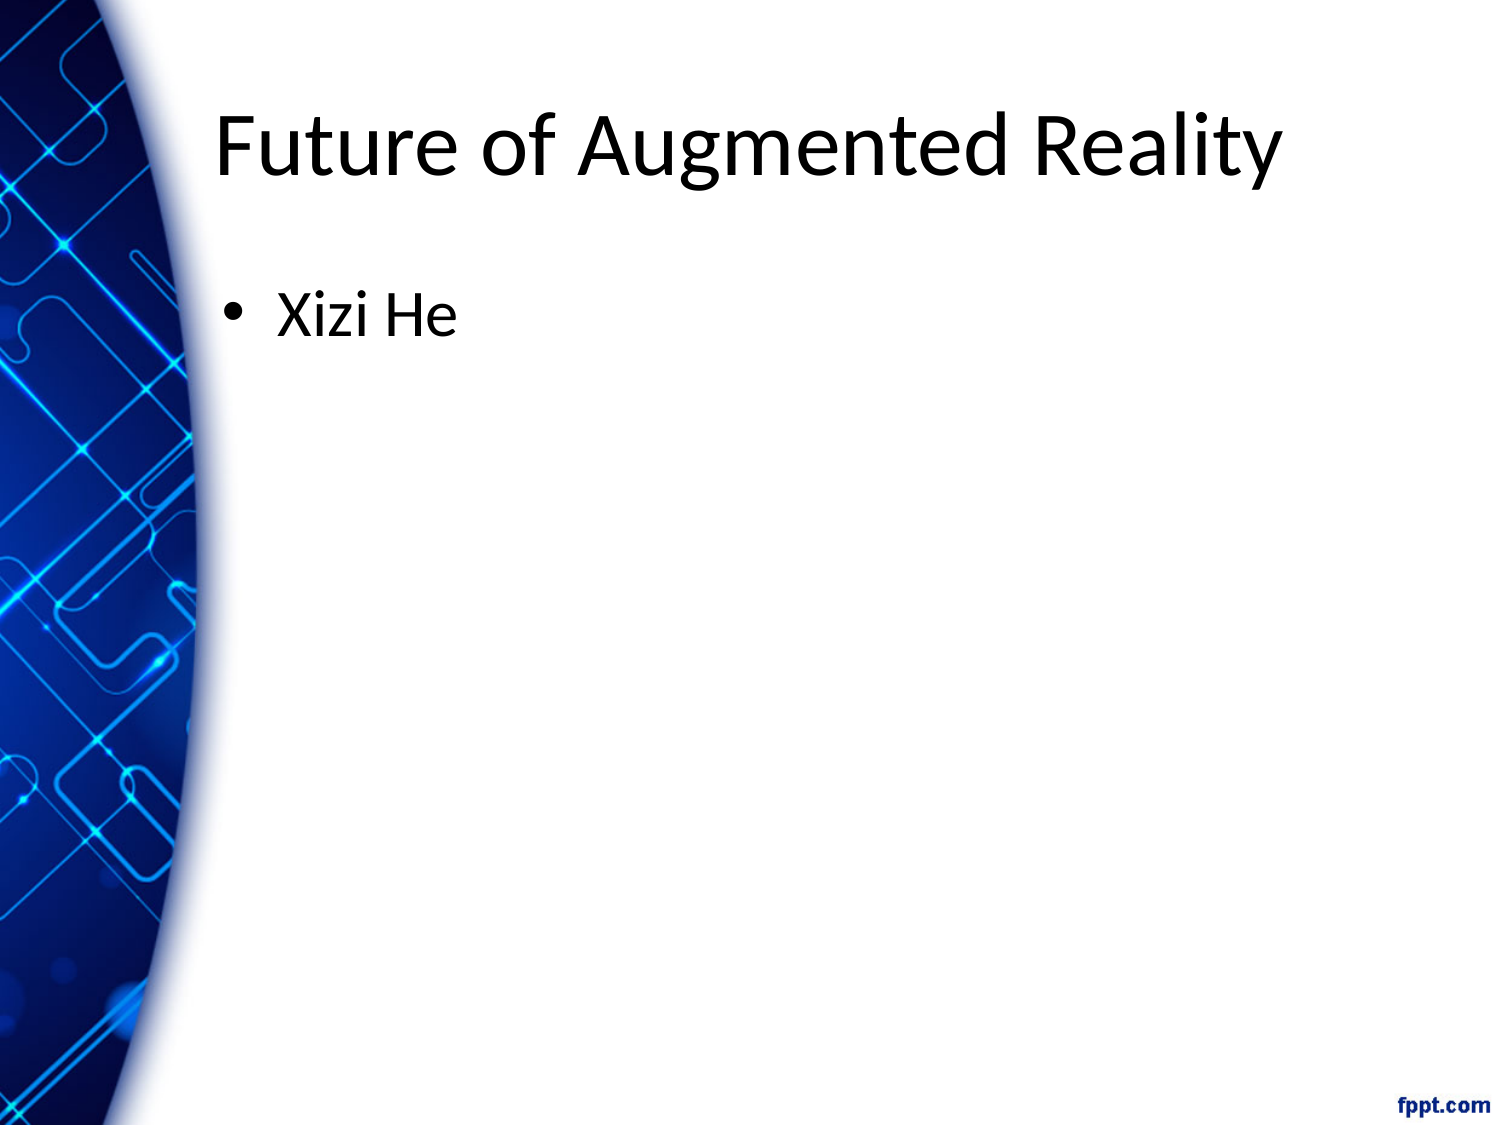

# Future of Augmented Reality
Xizi He